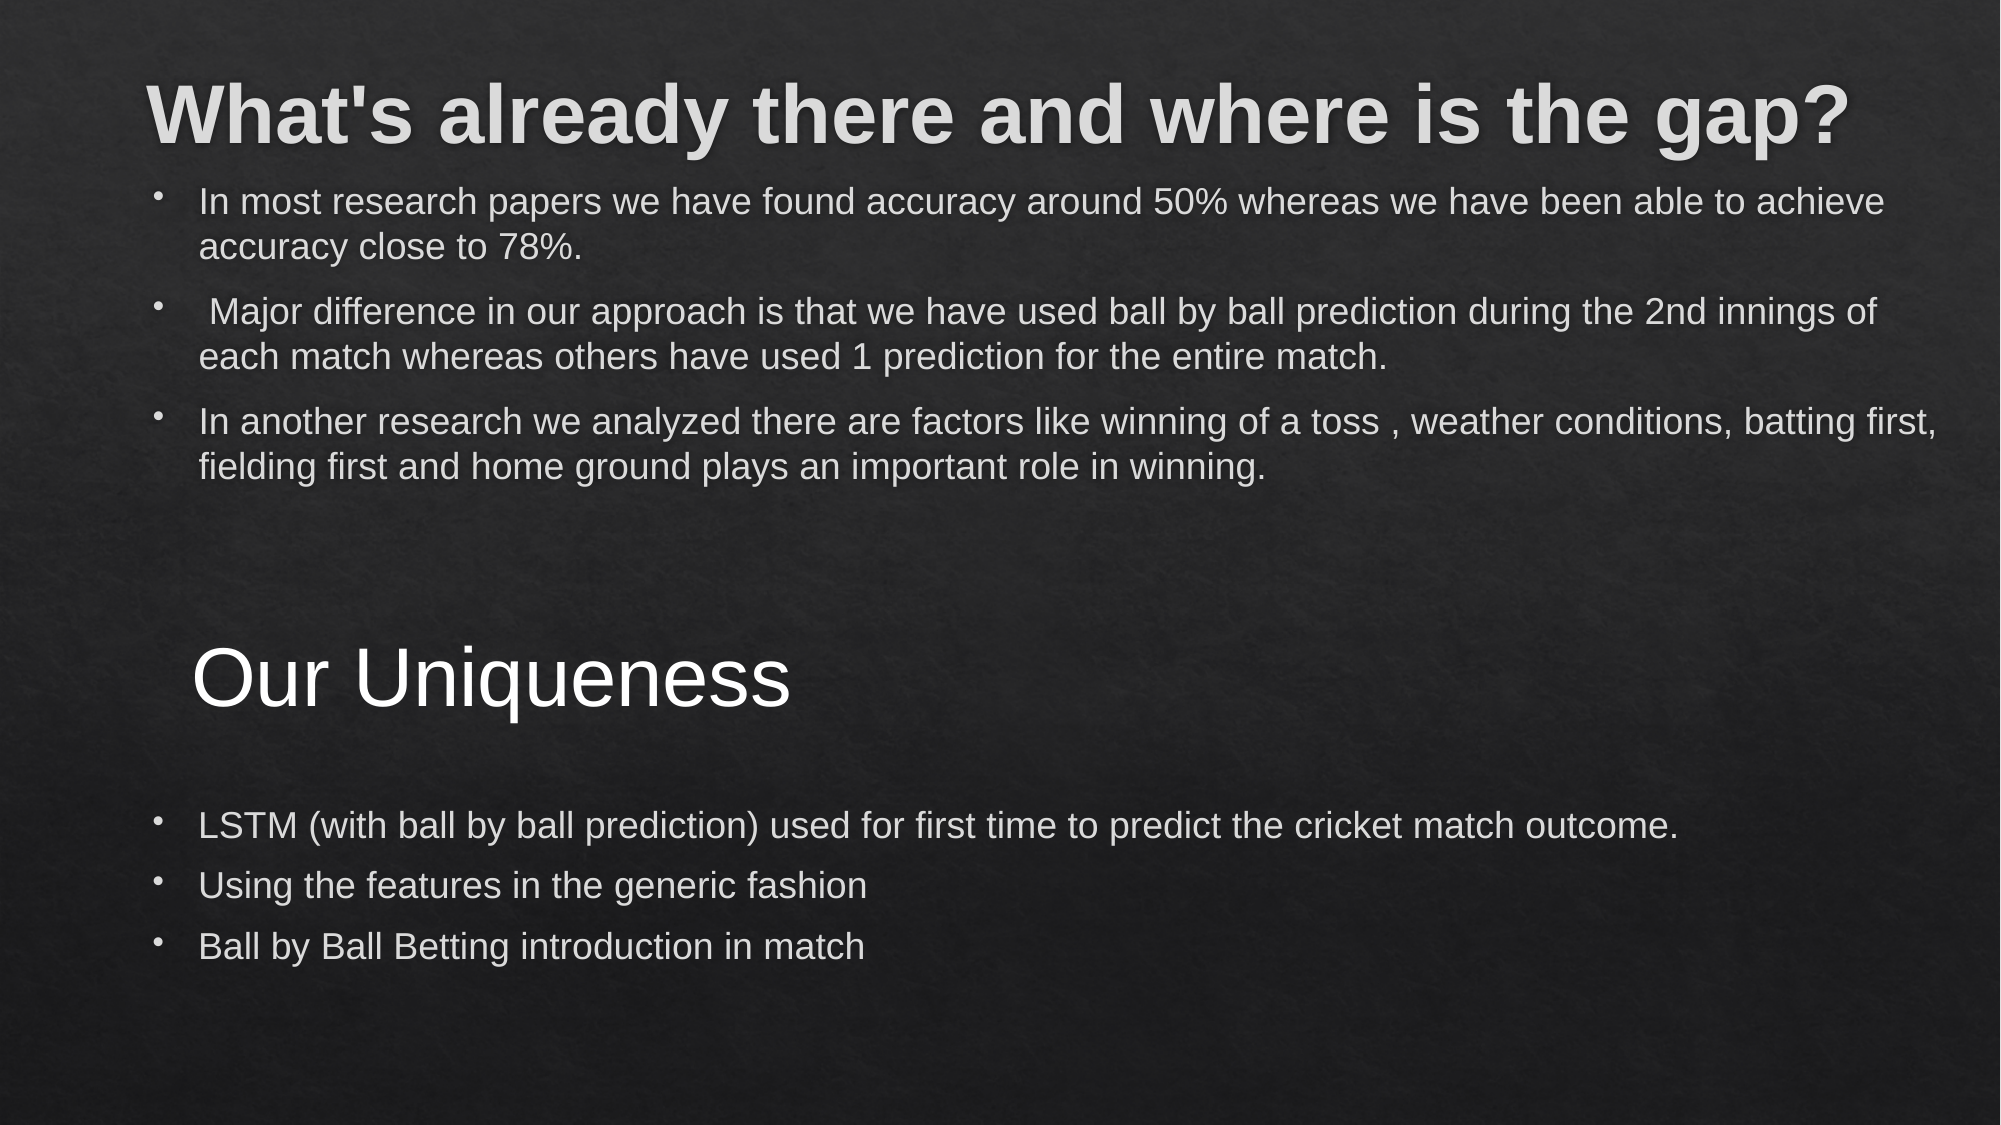

overall_1_132505418264875031 columns_1_132505418264875031
# What's already there and where is the gap?

In most research papers we have found accuracy around 50% whereas we have been able to achieve accuracy close to 78%.
 Major difference in our approach is that we have used ball by ball prediction during the 2nd innings of each match whereas others have used 1 prediction for the entire match.
In another research we analyzed there are factors like winning of a toss , weather conditions, batting first, fielding first and home ground plays an important role in winning.

Our Uniqueness

LSTM (with ball by ball prediction) used for first time to predict the cricket match outcome.
Using the features in the generic fashion
Ball by Ball Betting introduction in match